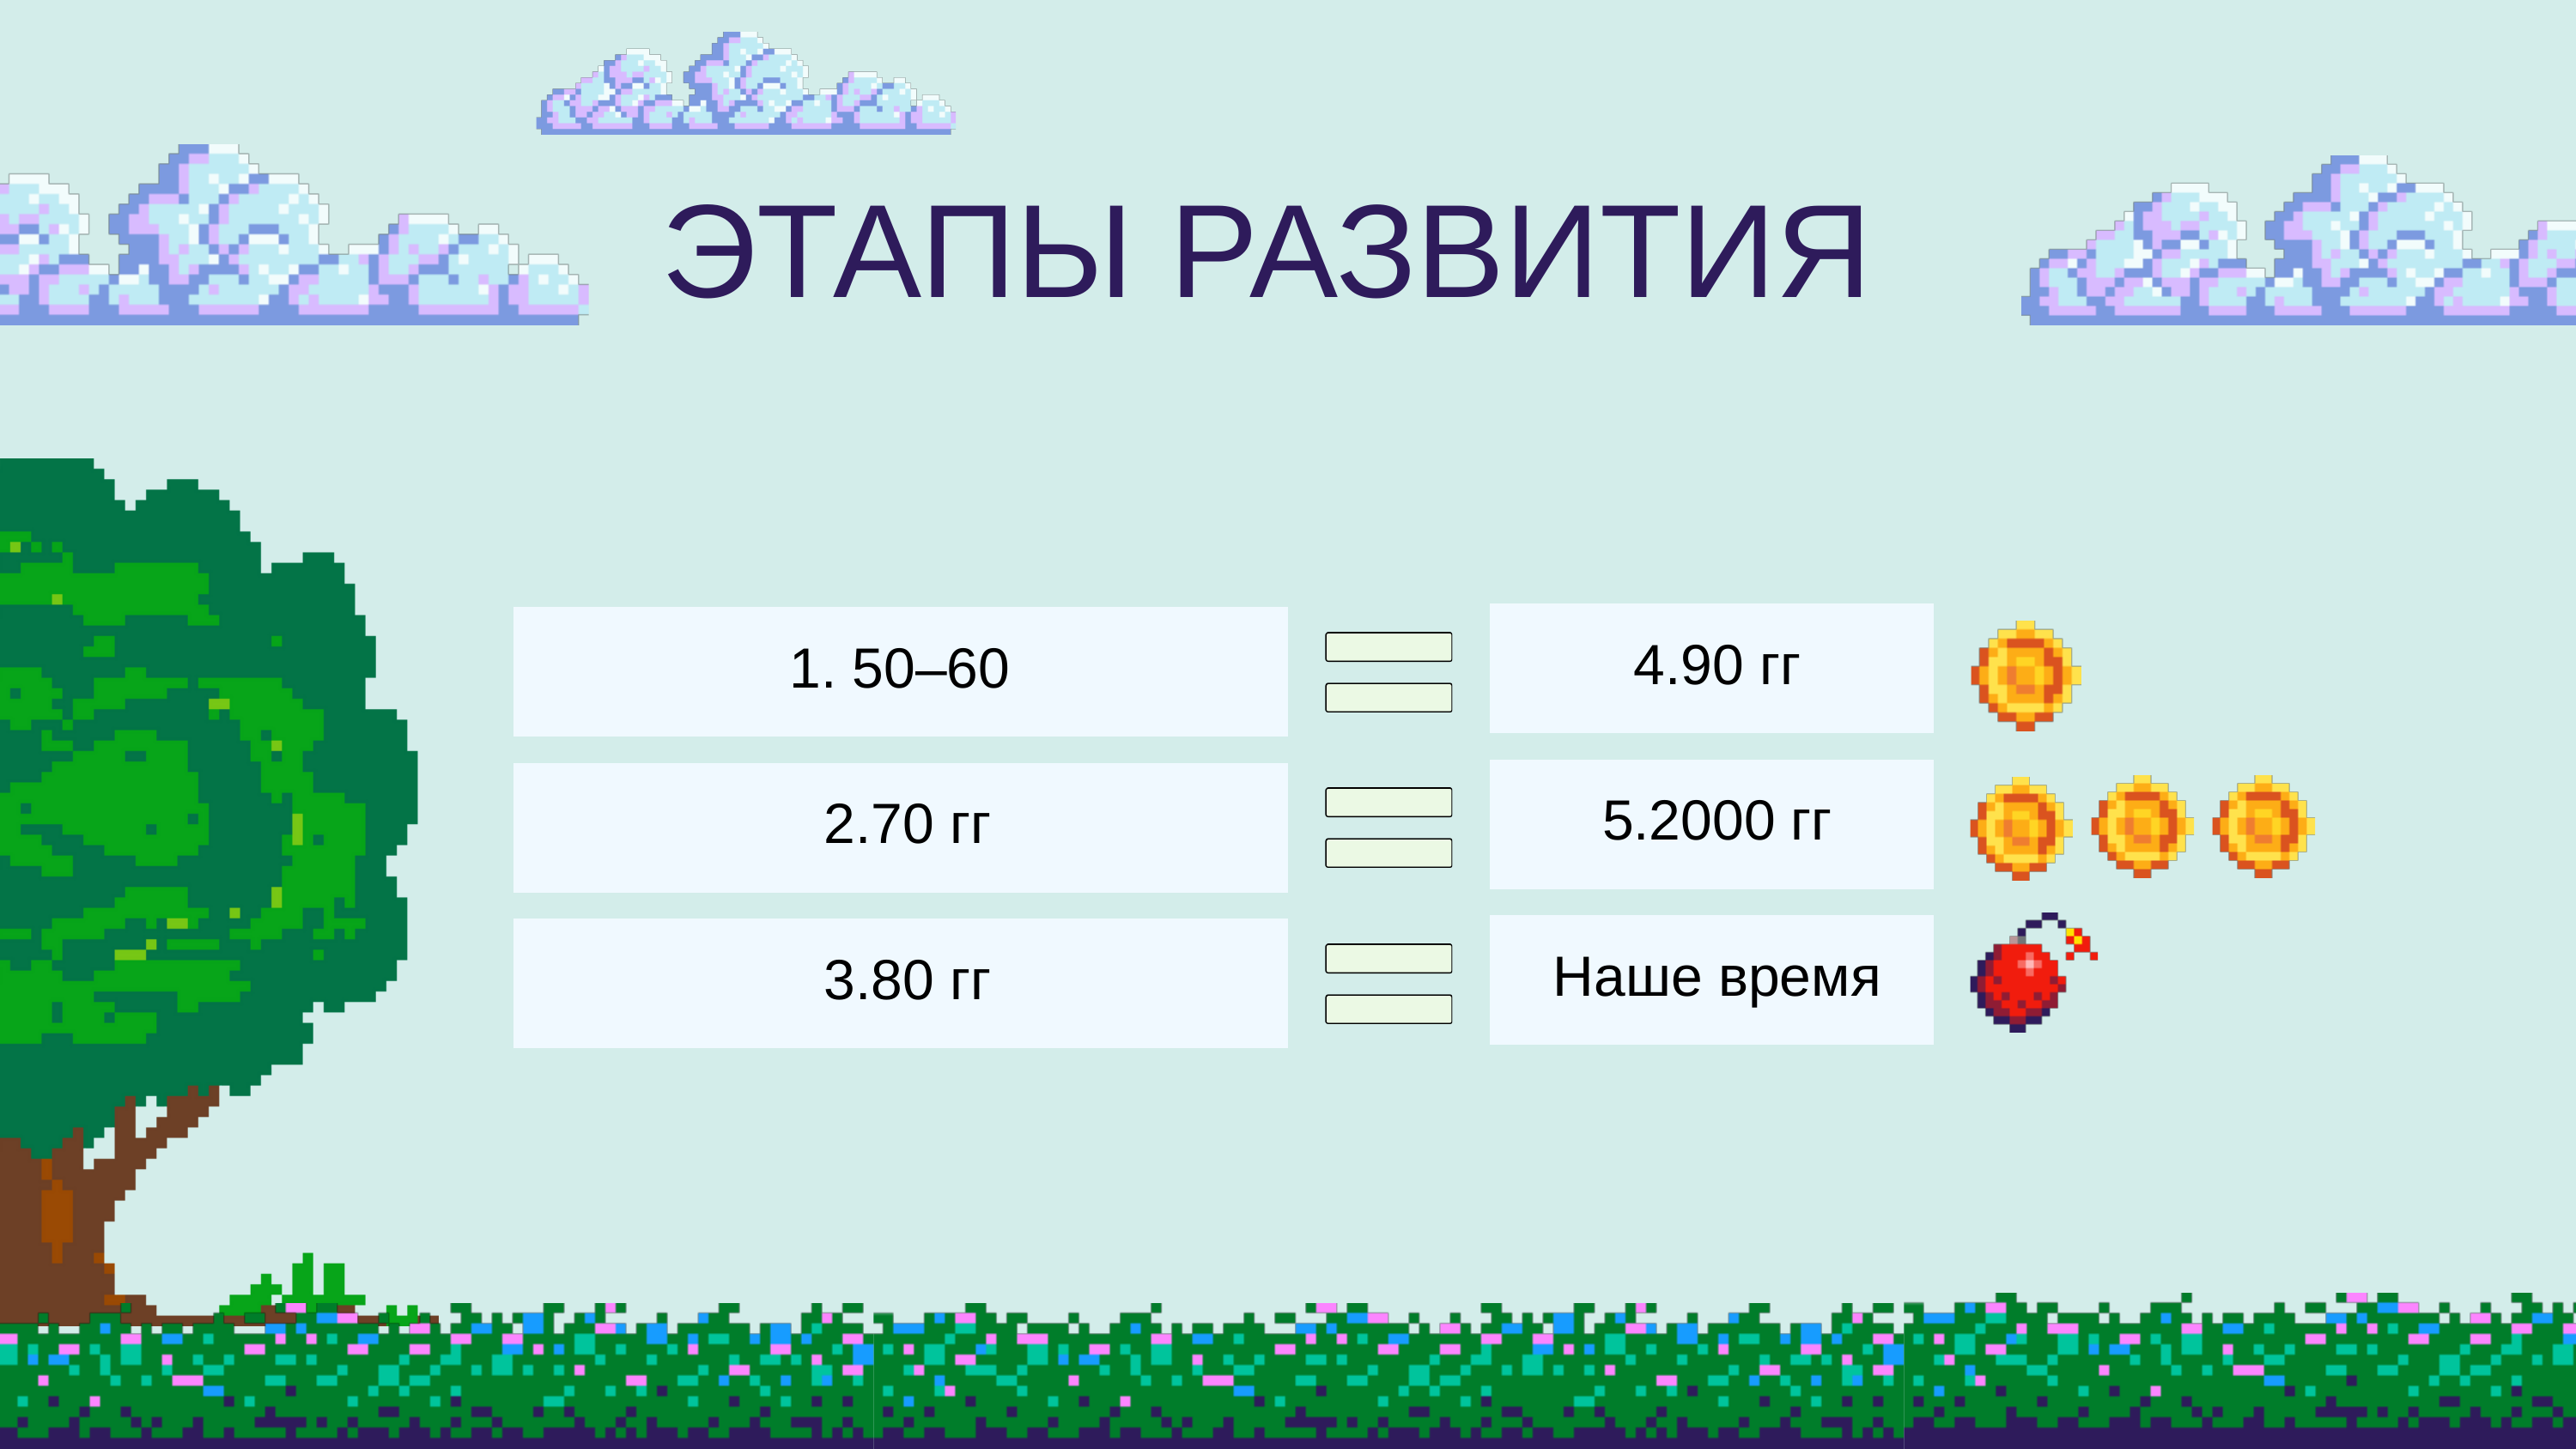

ЭТАПЫ РАЗВИТИЯ

4.90 гг
1. 50–60

5.2000 гг

2.70 гг

Наше время
3.80 гг